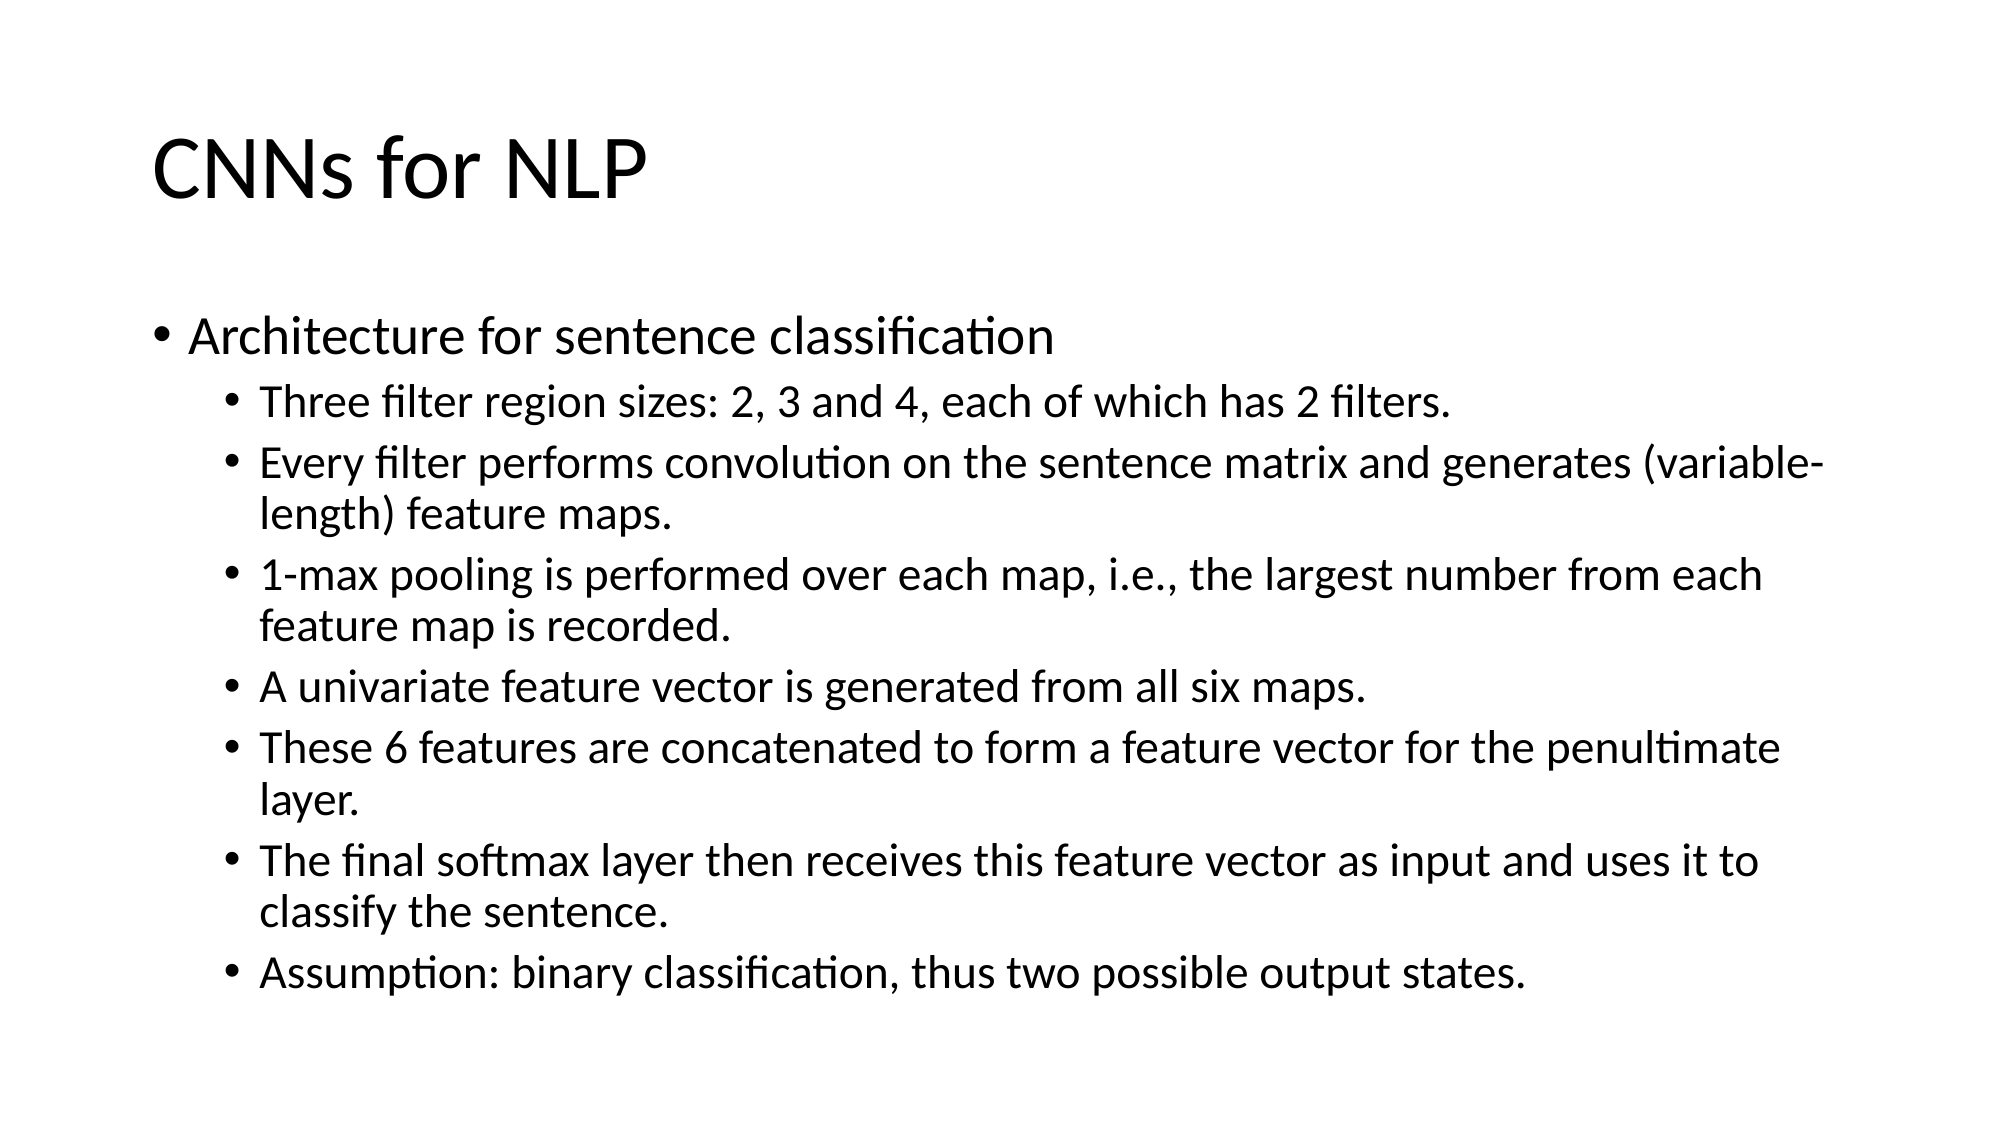

# CNNs for NLP
Architecture for sentence classification
Three filter region sizes: 2, 3 and 4, each of which has 2 filters.
Every filter performs convolution on the sentence matrix and generates (variable-length) feature maps.
1-max pooling is performed over each map, i.e., the largest number from each feature map is recorded.
A univariate feature vector is generated from all six maps.
These 6 features are concatenated to form a feature vector for the penultimate layer.
The final softmax layer then receives this feature vector as input and uses it to classify the sentence.
Assumption: binary classification, thus two possible output states.